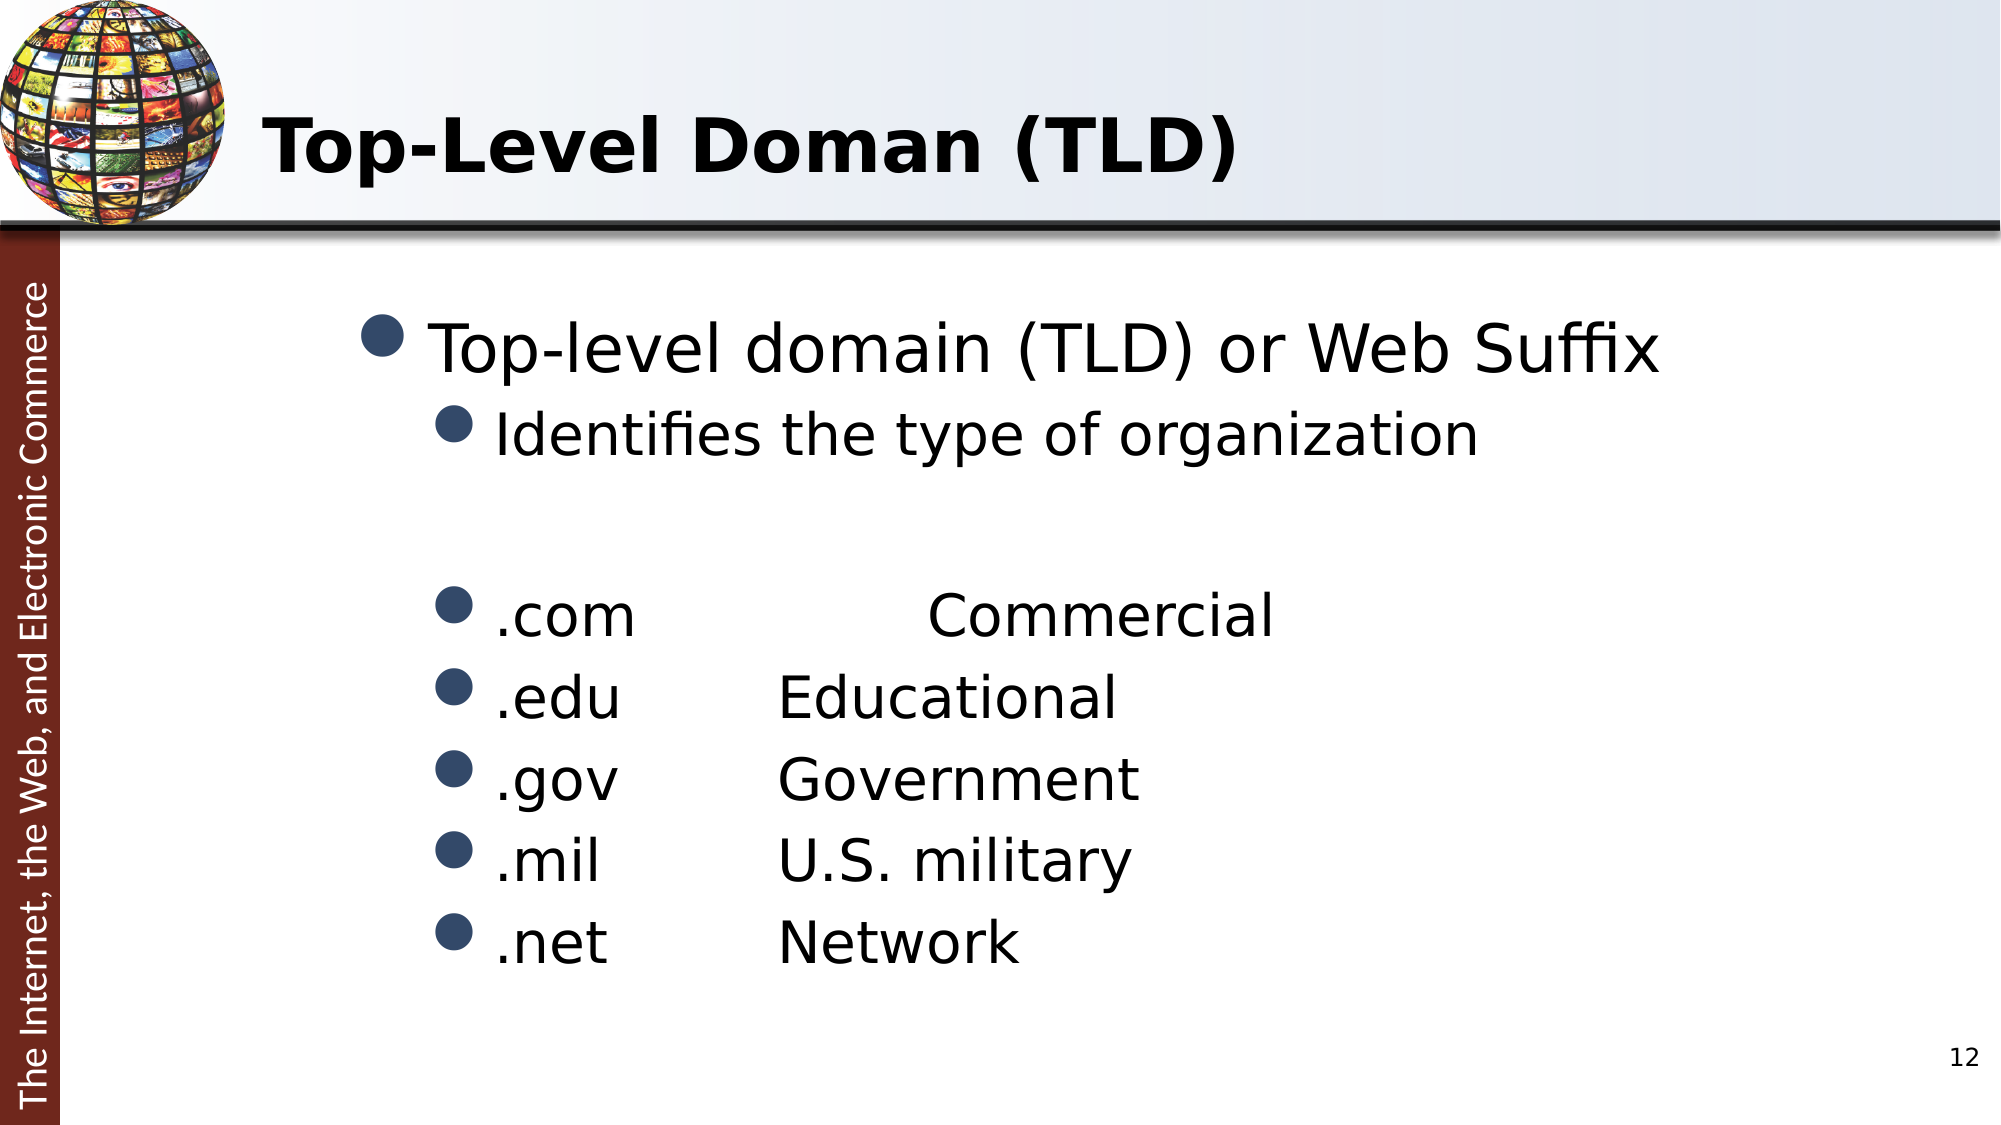

# Top-Level Doman (TLD)
Top-level domain (TLD) or Web Suffix
Identifies the type of organization

.com		Commercial
.edu		Educational
.gov		Government
.mil		U.S. military
.net		Network

12